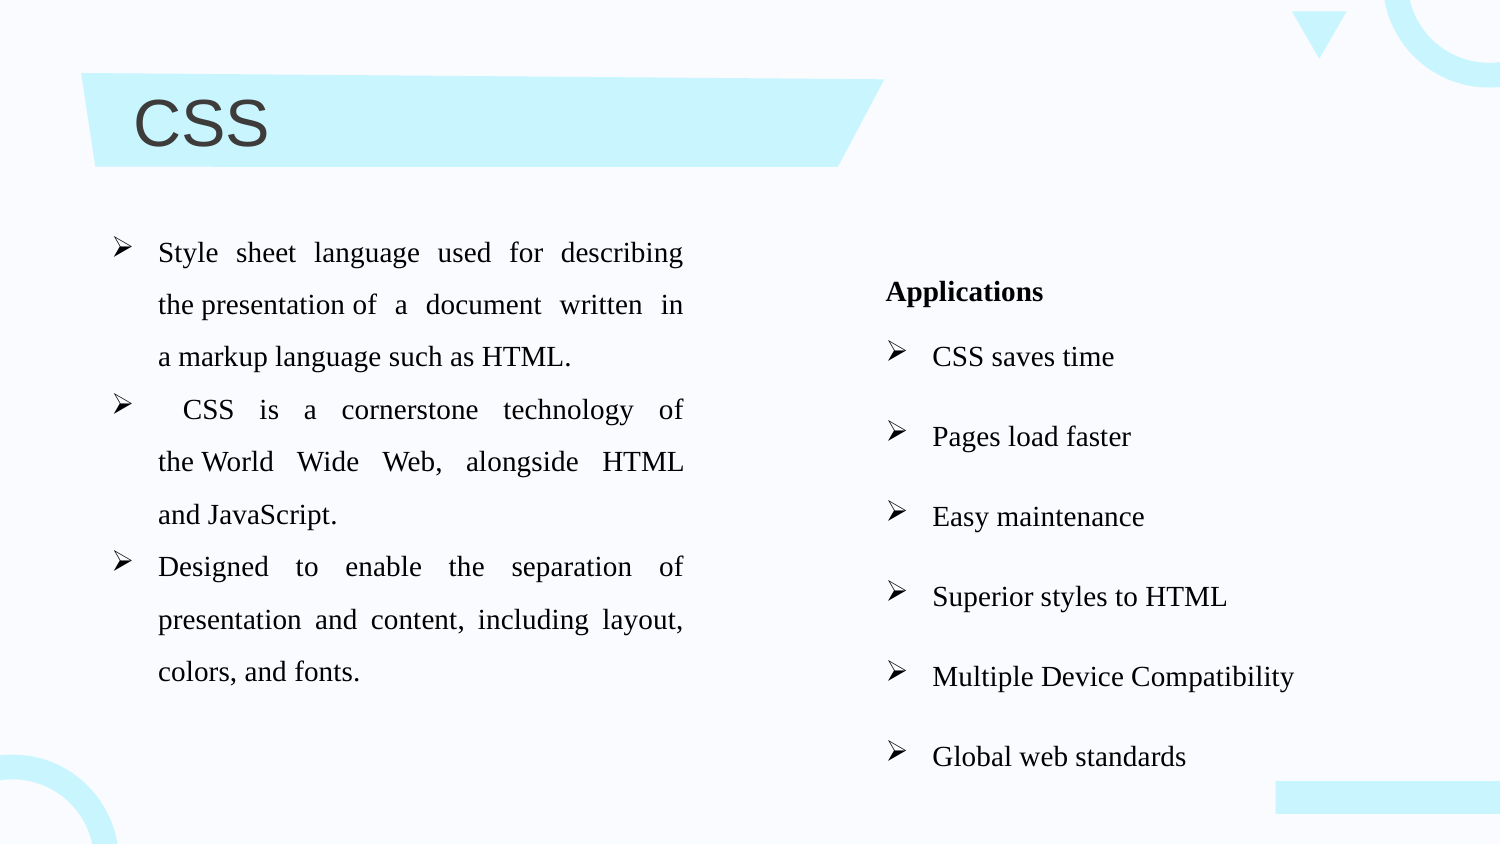

# CSS
Style sheet language used for describing the presentation of a document written in a markup language such as HTML.
 CSS is a cornerstone technology of the World Wide Web, alongside HTML and JavaScript.
Designed to enable the separation of presentation and content, including layout, colors, and fonts.
Applications
CSS saves time
Pages load faster
Easy maintenance
Superior styles to HTML
Multiple Device Compatibility
Global web standards